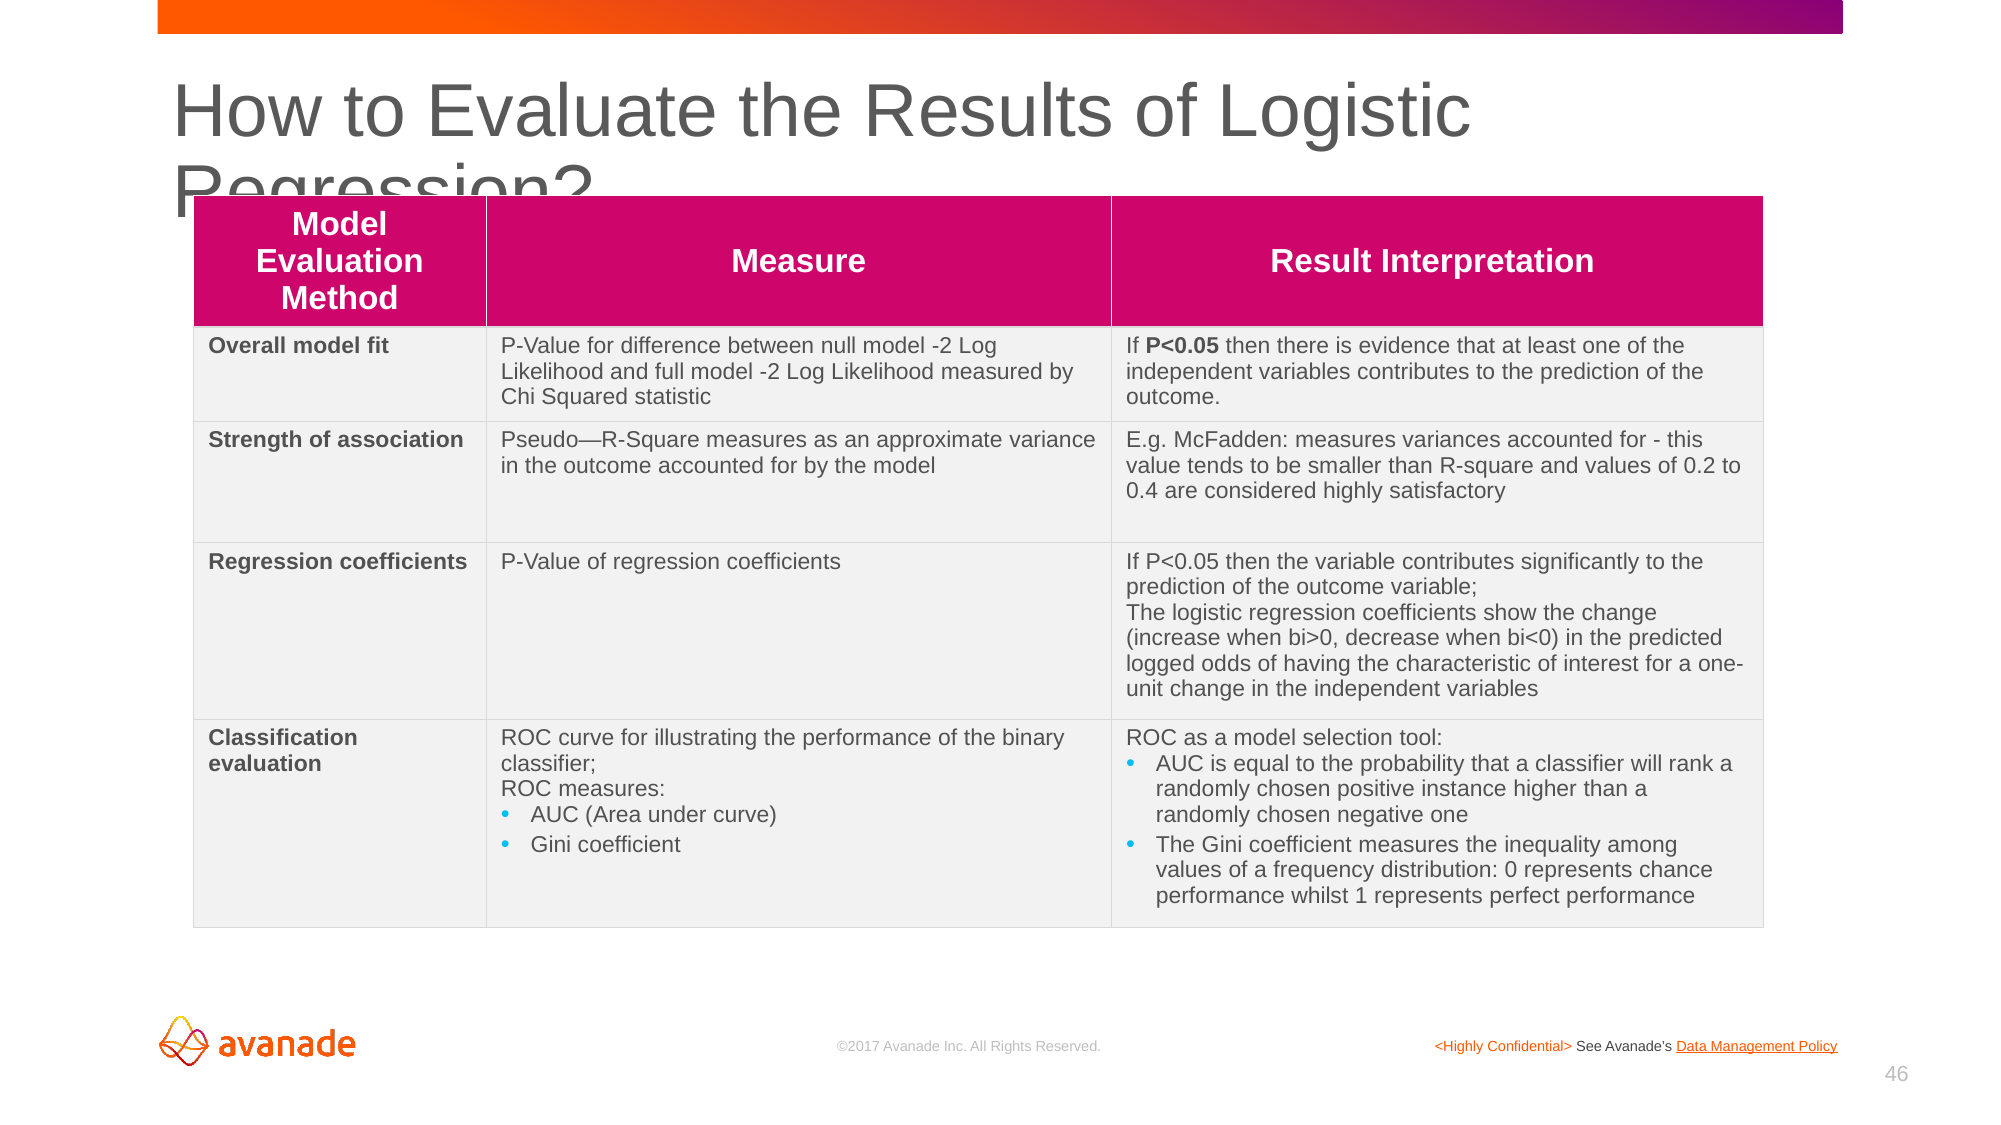

# How to Evaluate the Results of Logistic Regression?
| Model Evaluation Method | Measure | Result Interpretation |
| --- | --- | --- |
| Overall model fit | P-Value for difference between null model -2 Log Likelihood and full model -2 Log Likelihood measured by Chi Squared statistic | If P<0.05 then there is evidence that at least one of the independent variables contributes to the prediction of the outcome. |
| Strength of association | Pseudo—R-Square measures as an approximate variance in the outcome accounted for by the model | E.g. McFadden: measures variances accounted for - this value tends to be smaller than R-square and values of 0.2 to 0.4 are considered highly satisfactory |
| Regression coefficients | P-Value of regression coefficients | If P<0.05 then the variable contributes significantly to the prediction of the outcome variable; The logistic regression coefficients show the change (increase when bi>0, decrease when bi<0) in the predicted logged odds of having the characteristic of interest for a one-unit change in the independent variables |
| Classification evaluation | ROC curve for illustrating the performance of the binary classifier; ROC measures: AUC (Area under curve) Gini coefficient | ROC as a model selection tool: AUC is equal to the probability that a classifier will rank a randomly chosen positive instance higher than a randomly chosen negative one The Gini coefficient measures the inequality among values of a frequency distribution: 0 represents chance performance whilst 1 represents perfect performance |
46